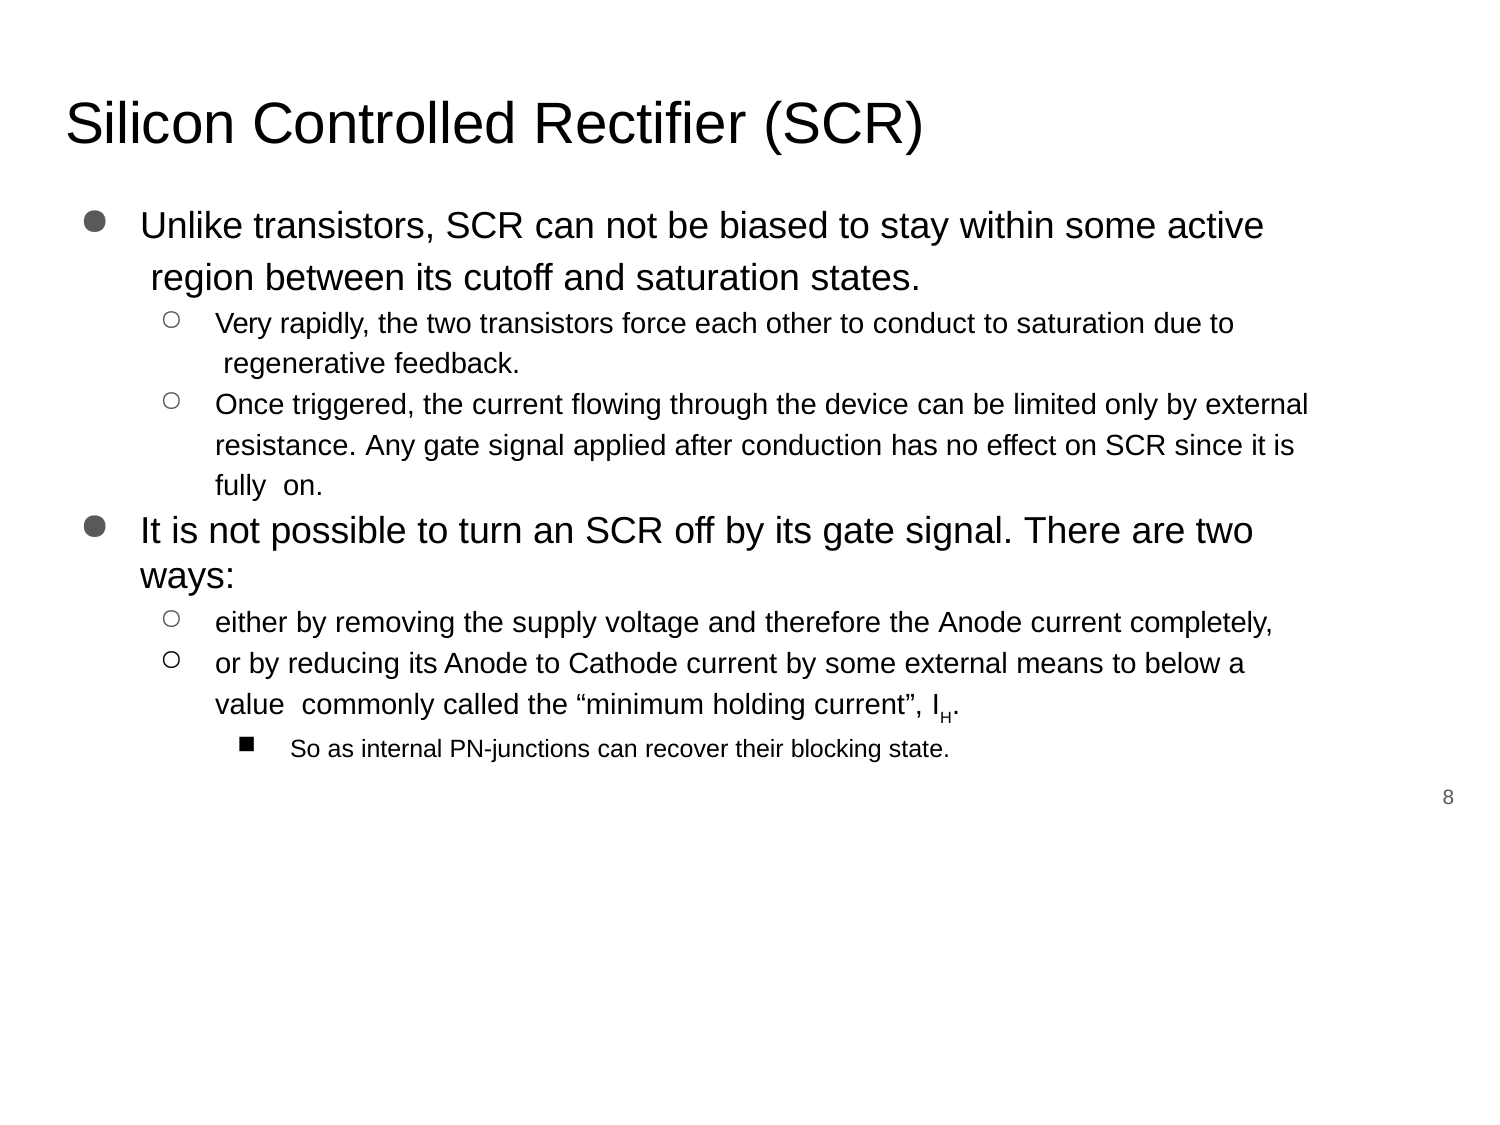

# Silicon Controlled Rectifier (SCR)
Unlike transistors, SCR can not be biased to stay within some active  region between its cutoff and saturation states.
Very rapidly, the two transistors force each other to conduct to saturation due to  regenerative feedback.
Once triggered, the current flowing through the device can be limited only by external  resistance. Any gate signal applied after conduction has no effect on SCR since it is fully  on.
It is not possible to turn an SCR off by its gate signal. There are two ways:
either by removing the supply voltage and therefore the Anode current completely,
or by reducing its Anode to Cathode current by some external means to below a value  commonly called the “minimum holding current”, IH.
So as internal PN-junctions can recover their blocking state.
8